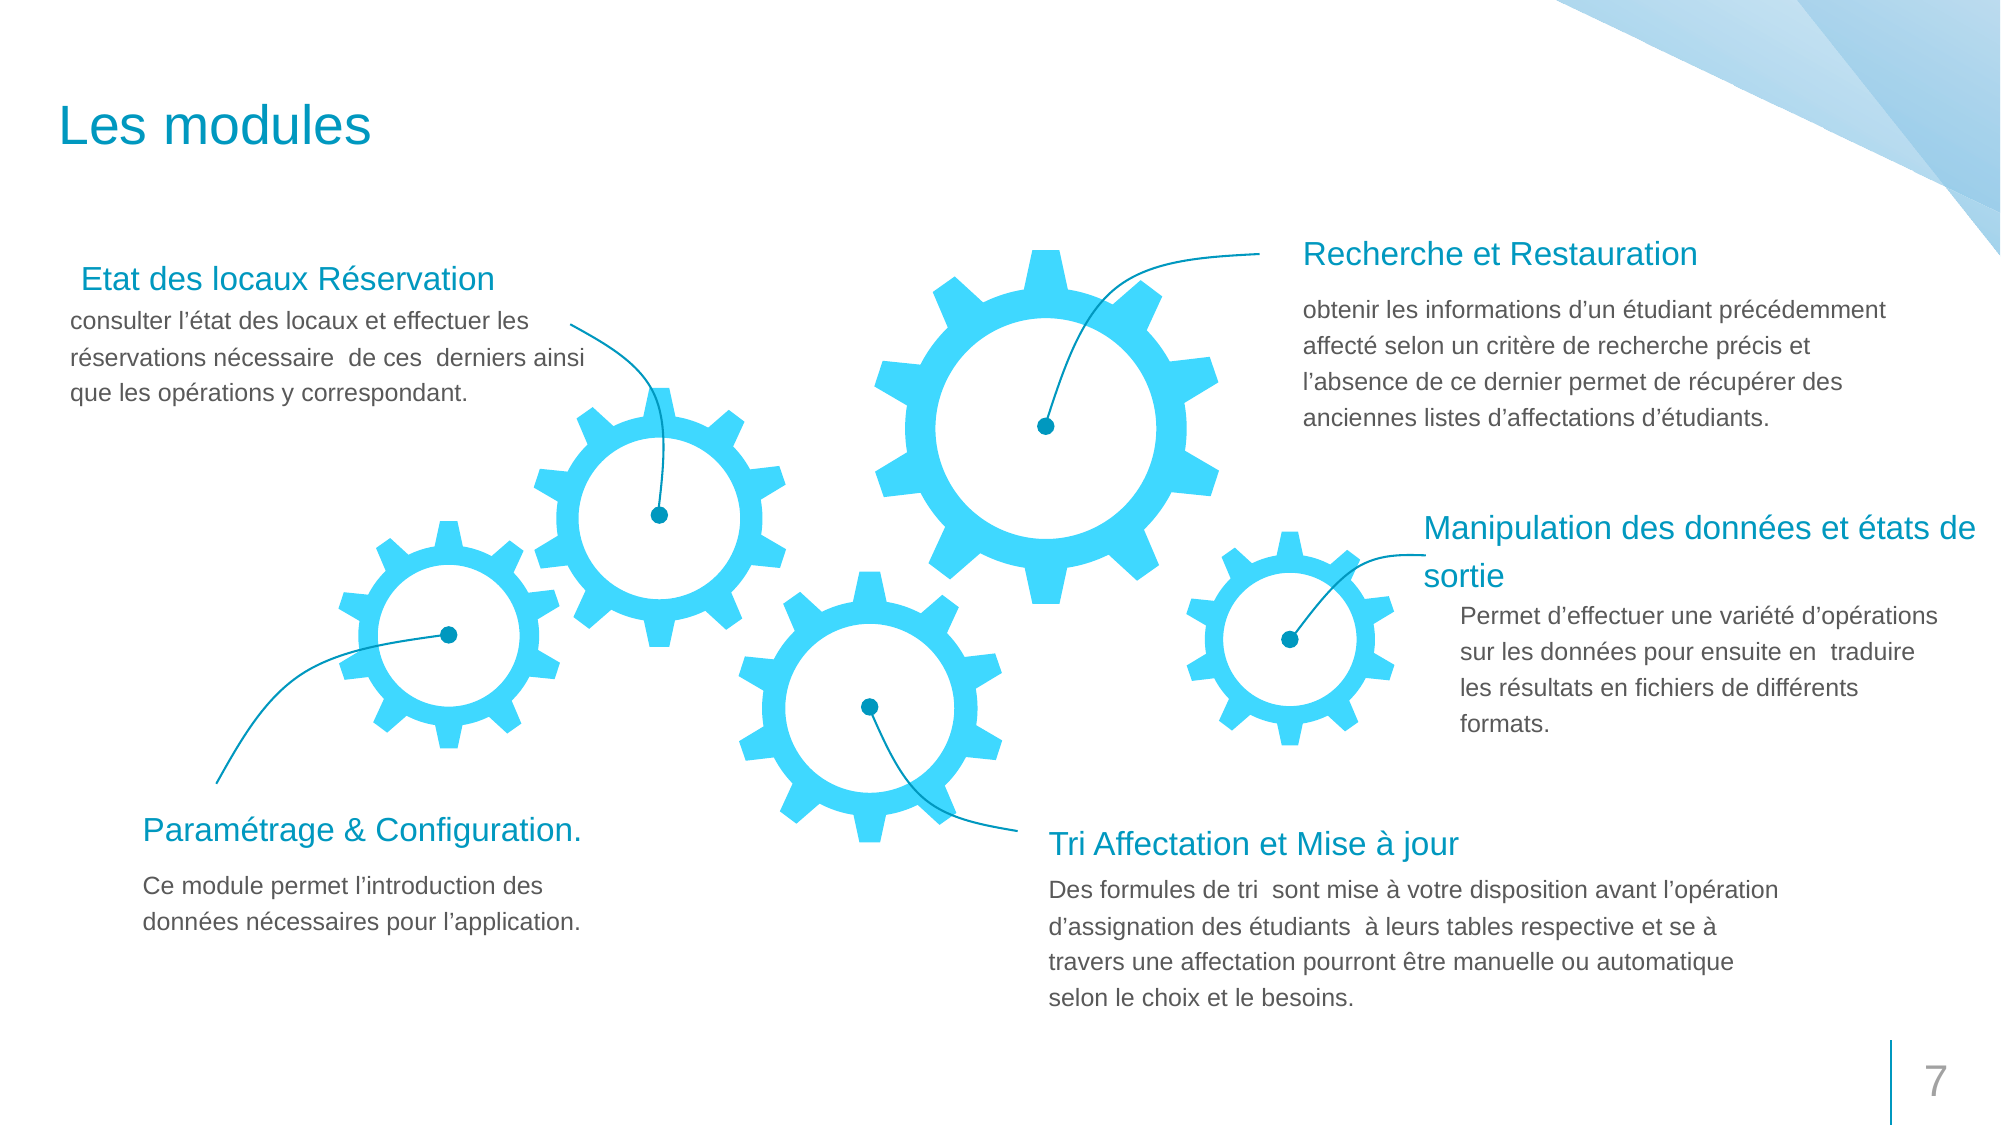

# Les modules
Etat des locaux Réservation
Recherche et Restauration

consulter l’état des locaux et effectuer les  réservations nécessaire  de ces  derniers ainsi que les opérations y correspondant.

obtenir les informations d’un étudiant précédemment affecté selon un critère de recherche précis et l’absence de ce dernier permet de récupérer des anciennes listes d’affectations d’étudiants.
Manipulation des données et états de sortie
Permet d’effectuer une variété d’opérations sur les données pour ensuite en  traduire les résultats en fichiers de différents formats.
Paramétrage & Configuration.
Tri Affectation et Mise à jour

Ce module permet l’introduction des données nécessaires pour l’application.
Des formules de tri  sont mise à votre disposition avant l’opération d’assignation des étudiants  à leurs tables respective et se à travers une affectation pourront être manuelle ou automatique selon le choix et le besoins.

7